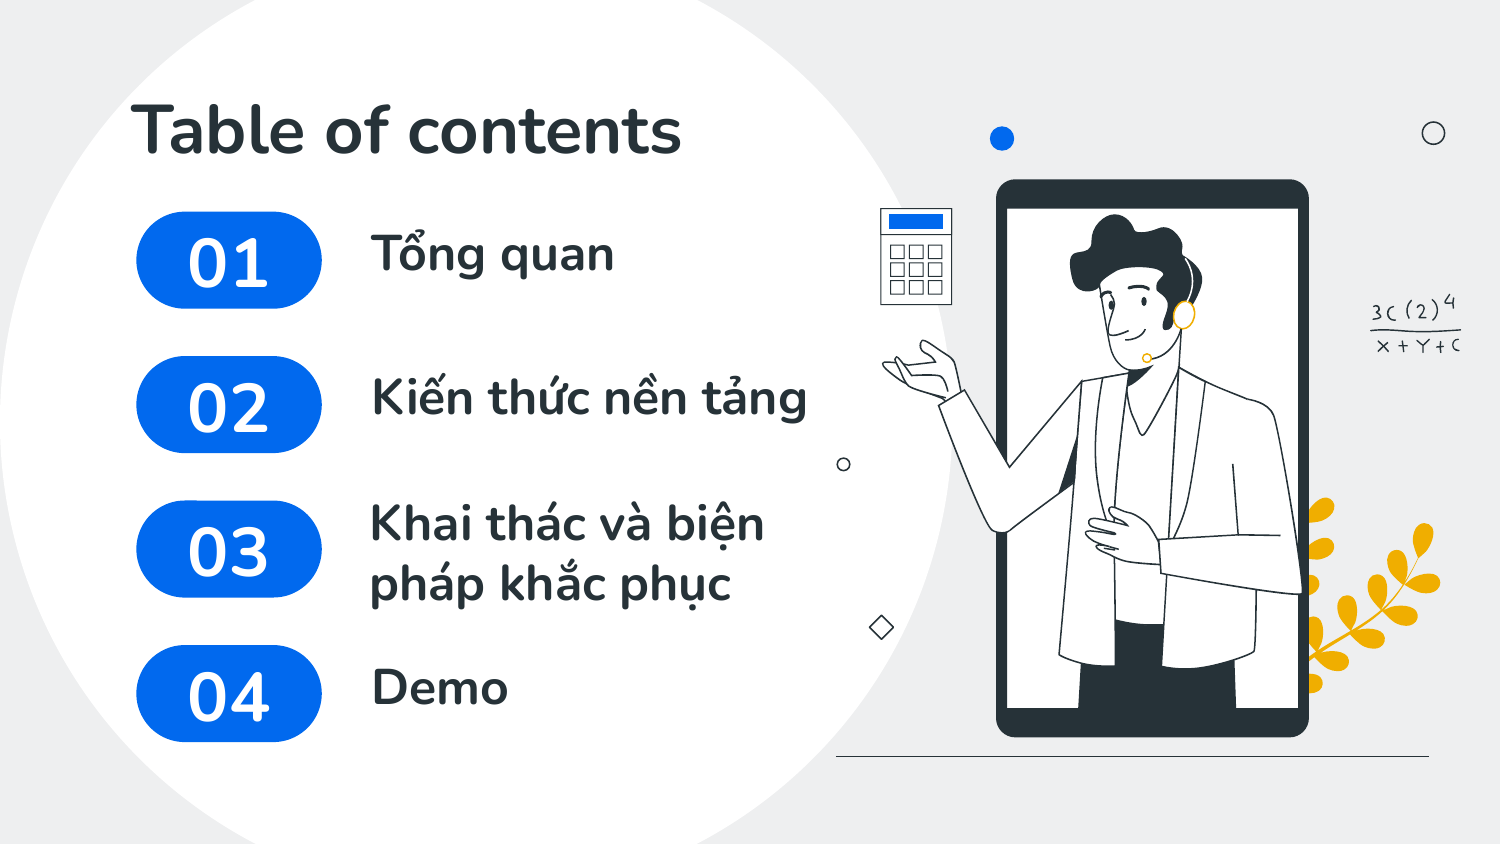

Table of contents

# 01
Tổng quan

Kiến thức nền tảng
02

03
Khai thác và biện pháp khắc phục

04
Demo